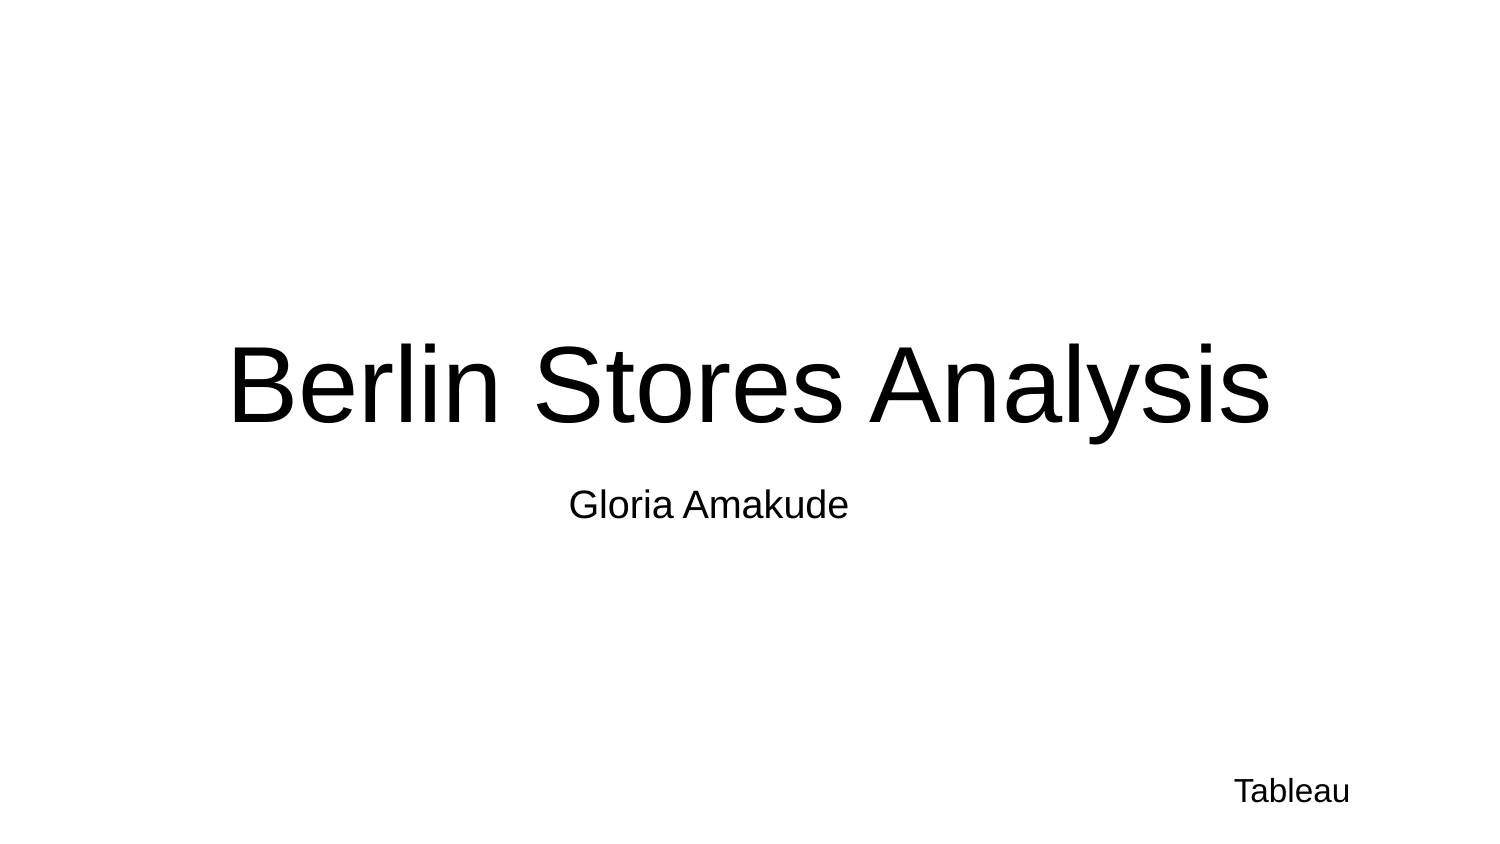

# Berlin Stores Analysis
Gloria Amakude
Tableau